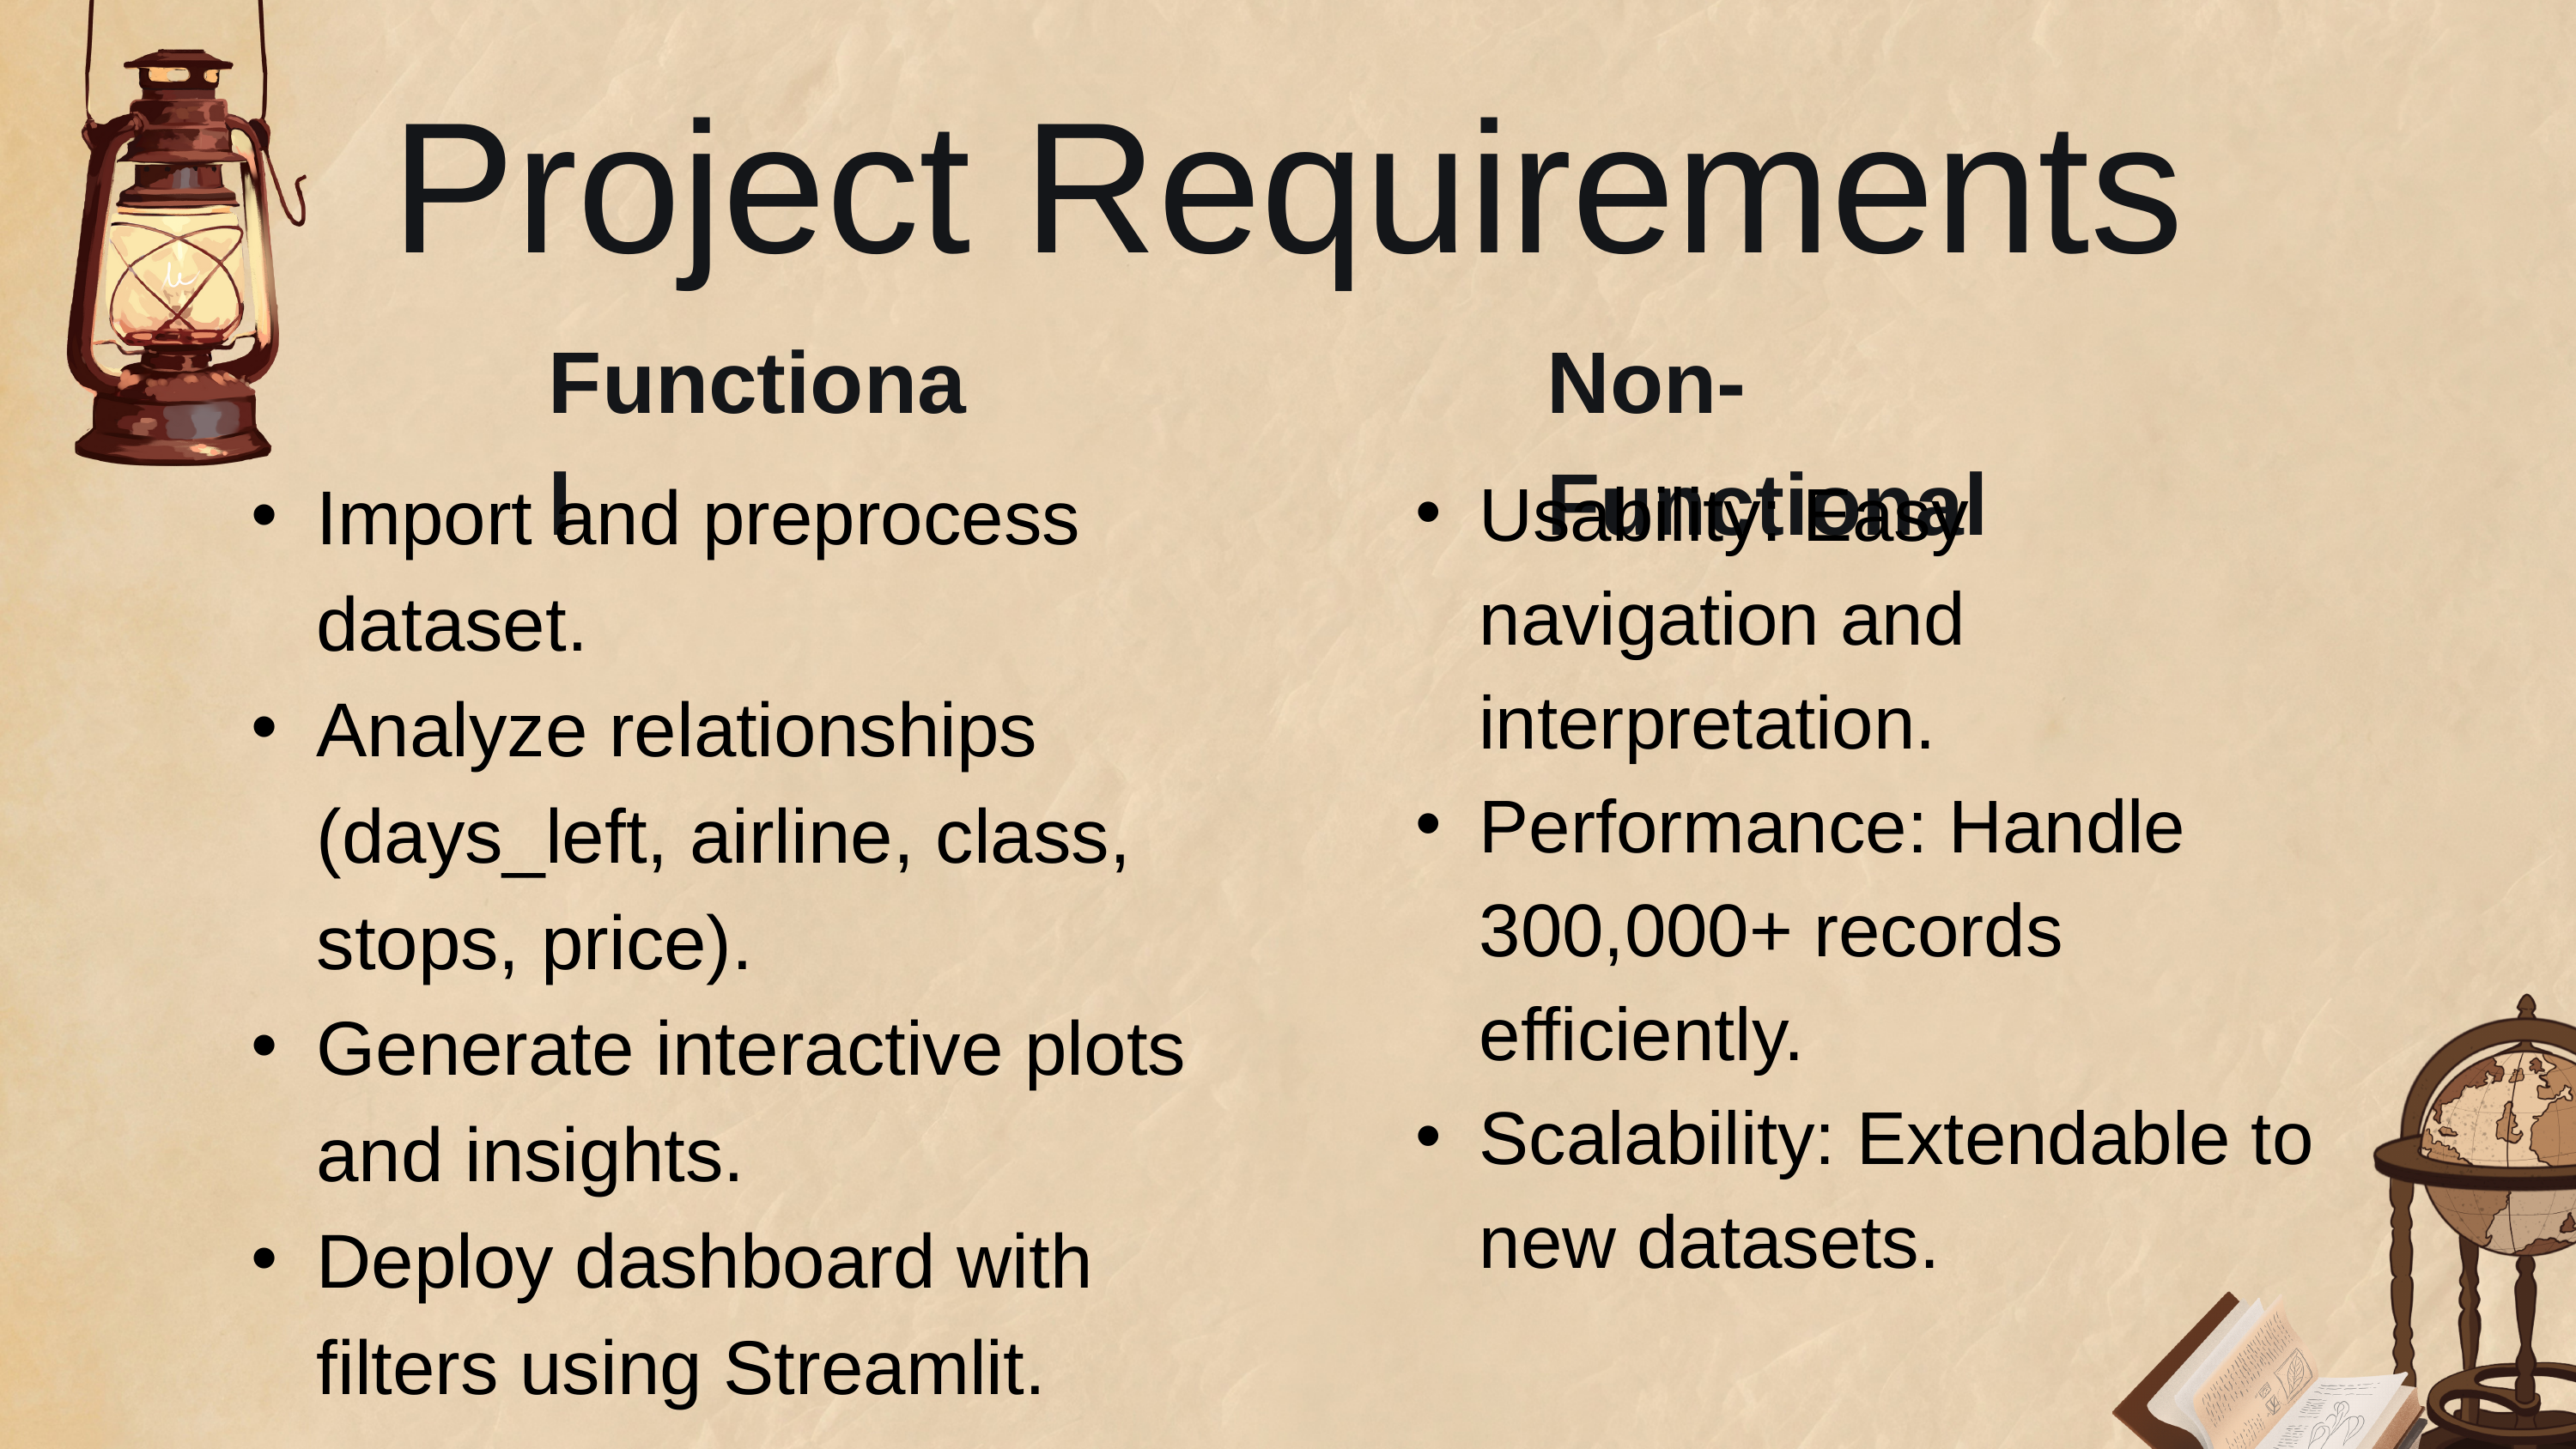

Project Requirements
Functional
Non-Functional
Usability: Easy navigation and interpretation.
Performance: Handle 300,000+ records efficiently.
Scalability: Extendable to new datasets.

Import and preprocess dataset.
Analyze relationships (days_left, airline, class, stops, price).
Generate interactive plots and insights.
Deploy dashboard with filters using Streamlit.